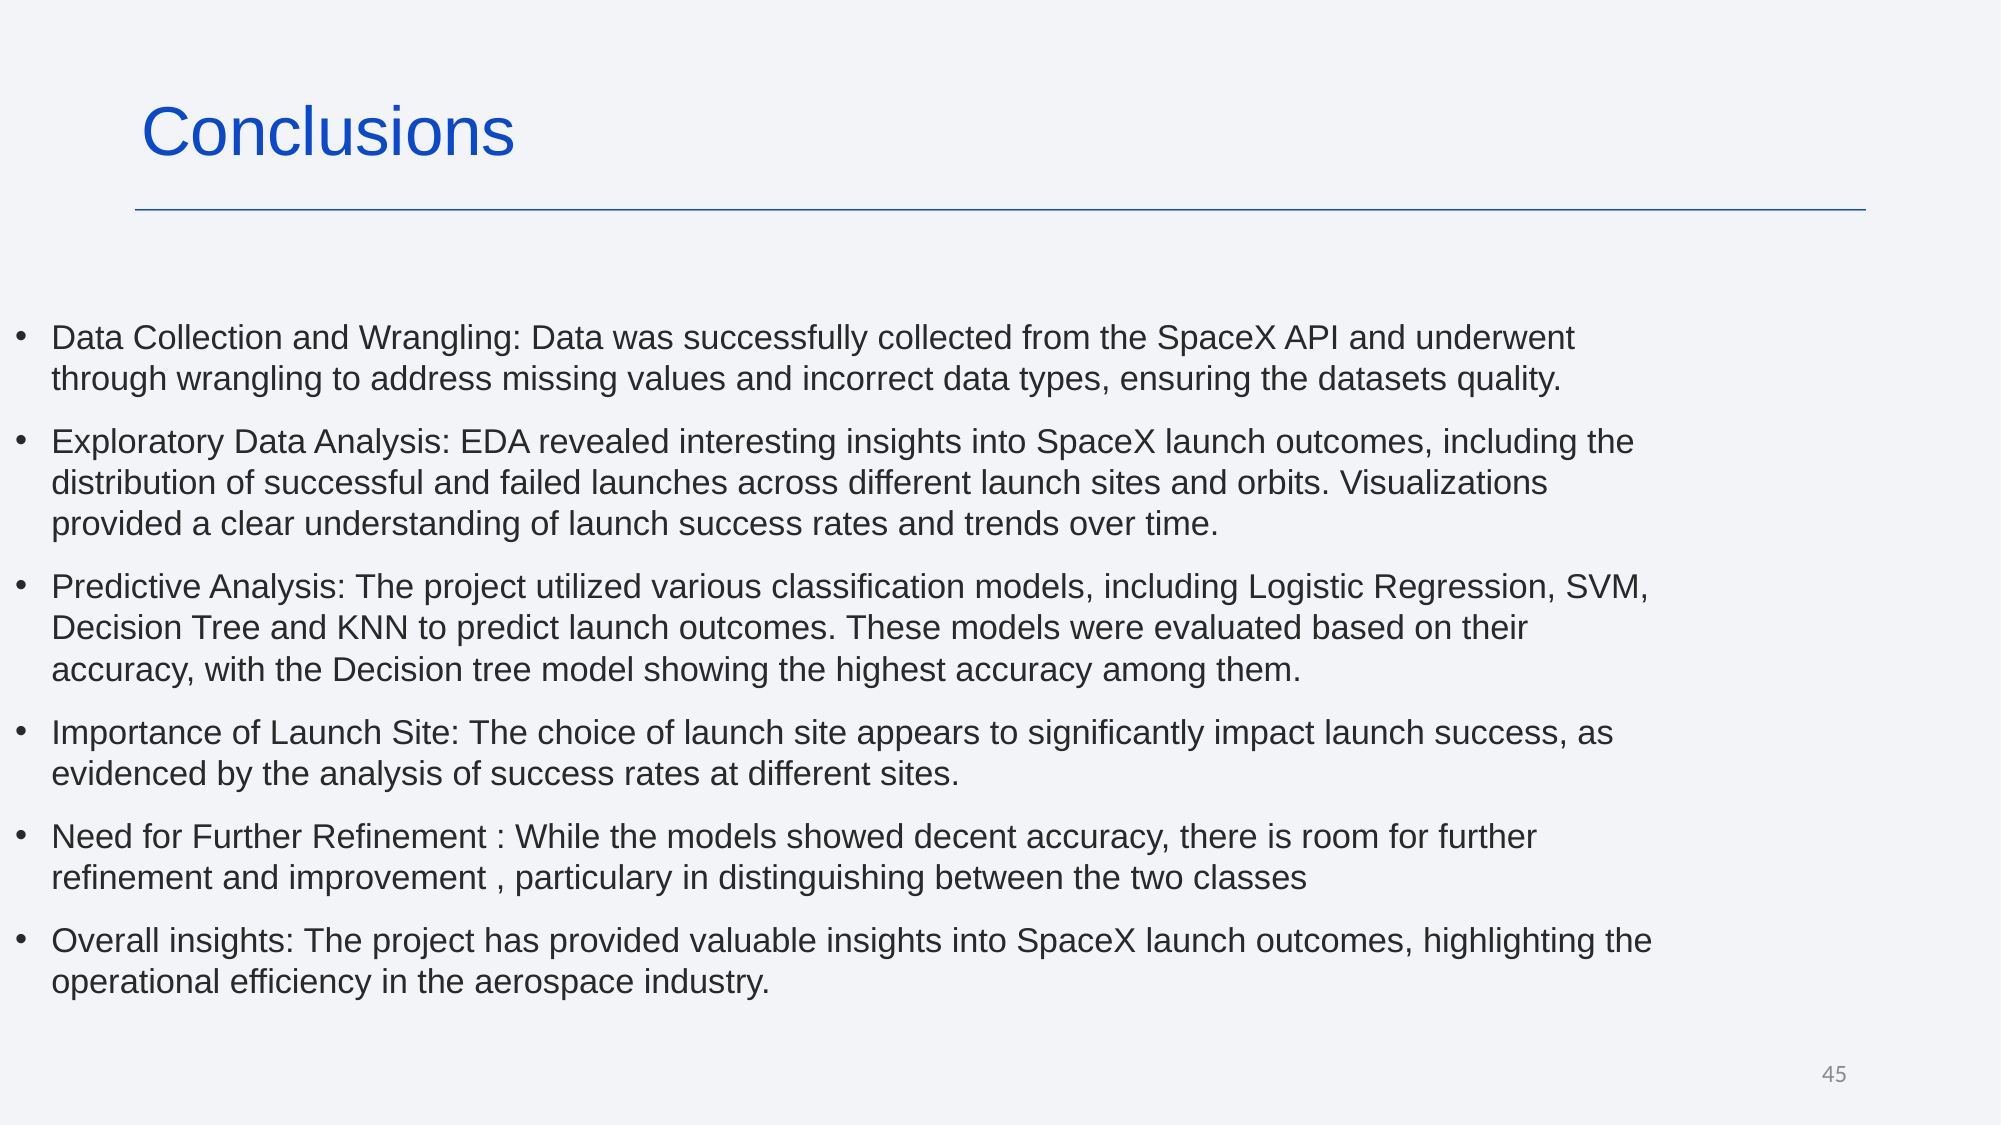

Conclusions
Data Collection and Wrangling: Data was successfully collected from the SpaceX API and underwent through wrangling to address missing values and incorrect data types, ensuring the datasets quality.
Exploratory Data Analysis: EDA revealed interesting insights into SpaceX launch outcomes, including the distribution of successful and failed launches across different launch sites and orbits. Visualizations provided a clear understanding of launch success rates and trends over time.
Predictive Analysis: The project utilized various classification models, including Logistic Regression, SVM, Decision Tree and KNN to predict launch outcomes. These models were evaluated based on their accuracy, with the Decision tree model showing the highest accuracy among them.
Importance of Launch Site: The choice of launch site appears to significantly impact launch success, as evidenced by the analysis of success rates at different sites.
Need for Further Refinement : While the models showed decent accuracy, there is room for further refinement and improvement , particulary in distinguishing between the two classes
Overall insights: The project has provided valuable insights into SpaceX launch outcomes, highlighting the operational efficiency in the aerospace industry.

45